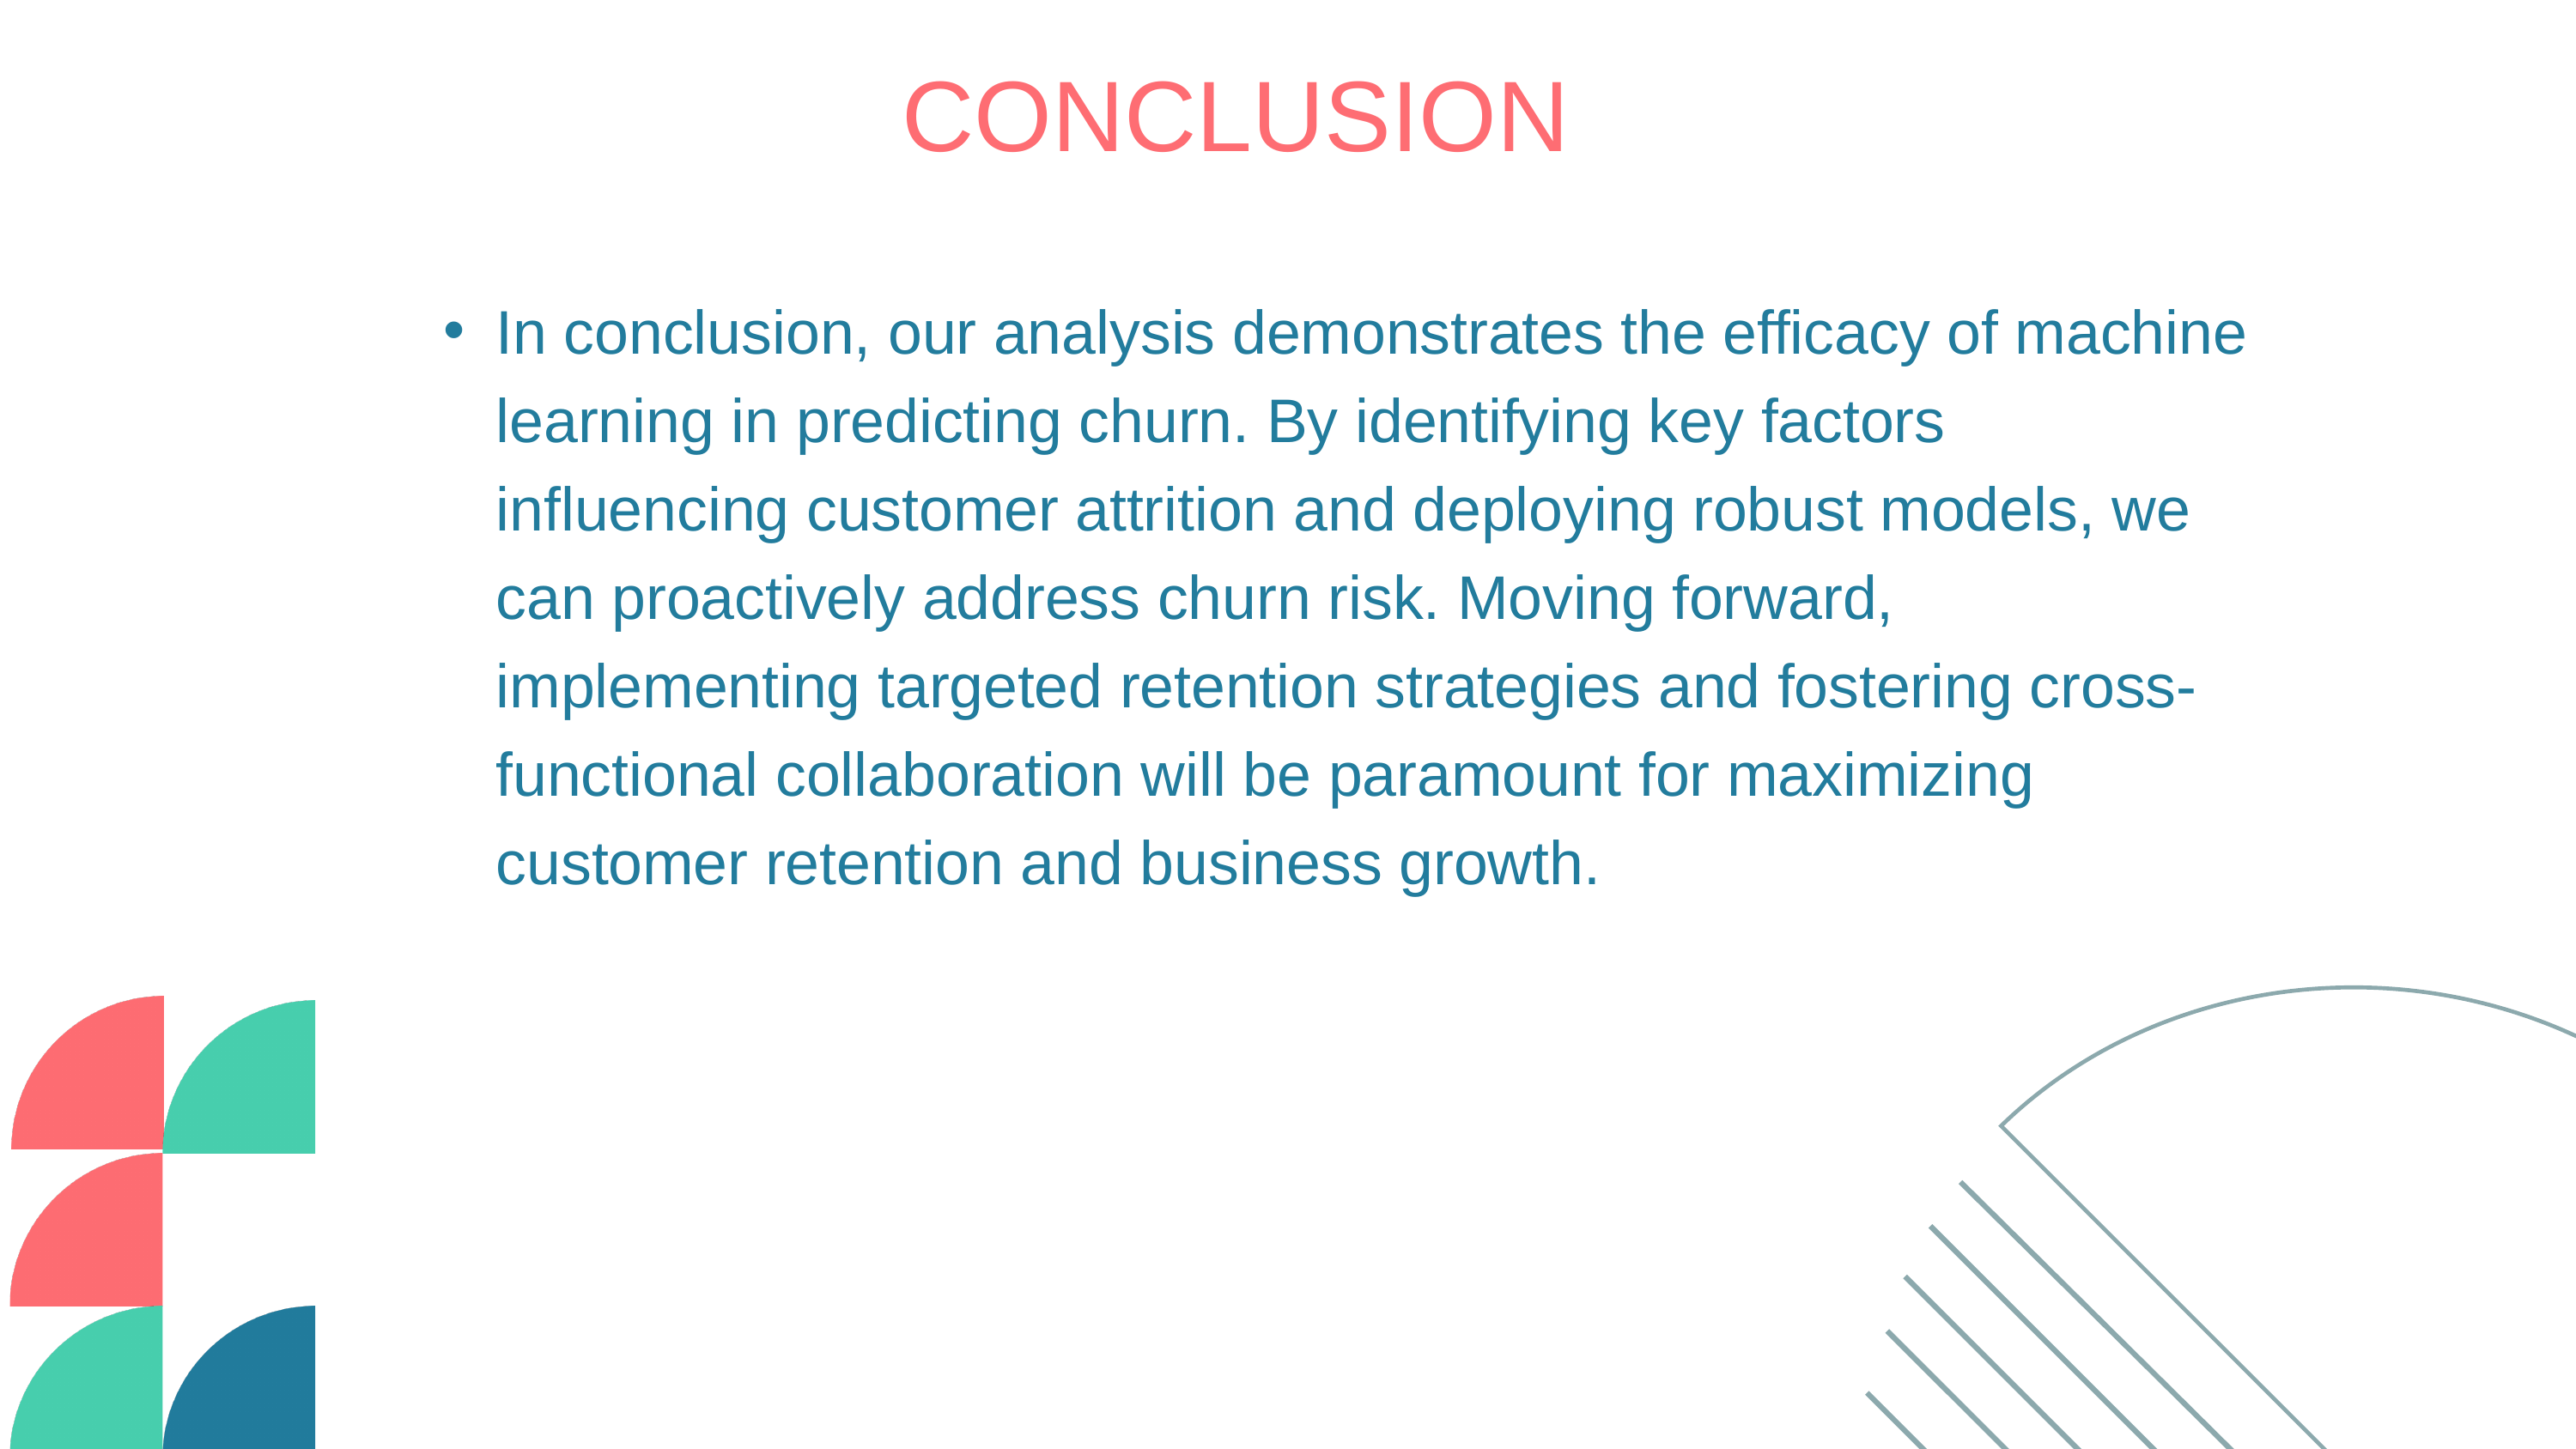

CONCLUSION
In conclusion, our analysis demonstrates the efficacy of machine learning in predicting churn. By identifying key factors influencing customer attrition and deploying robust models, we can proactively address churn risk. Moving forward, implementing targeted retention strategies and fostering cross-functional collaboration will be paramount for maximizing customer retention and business growth.